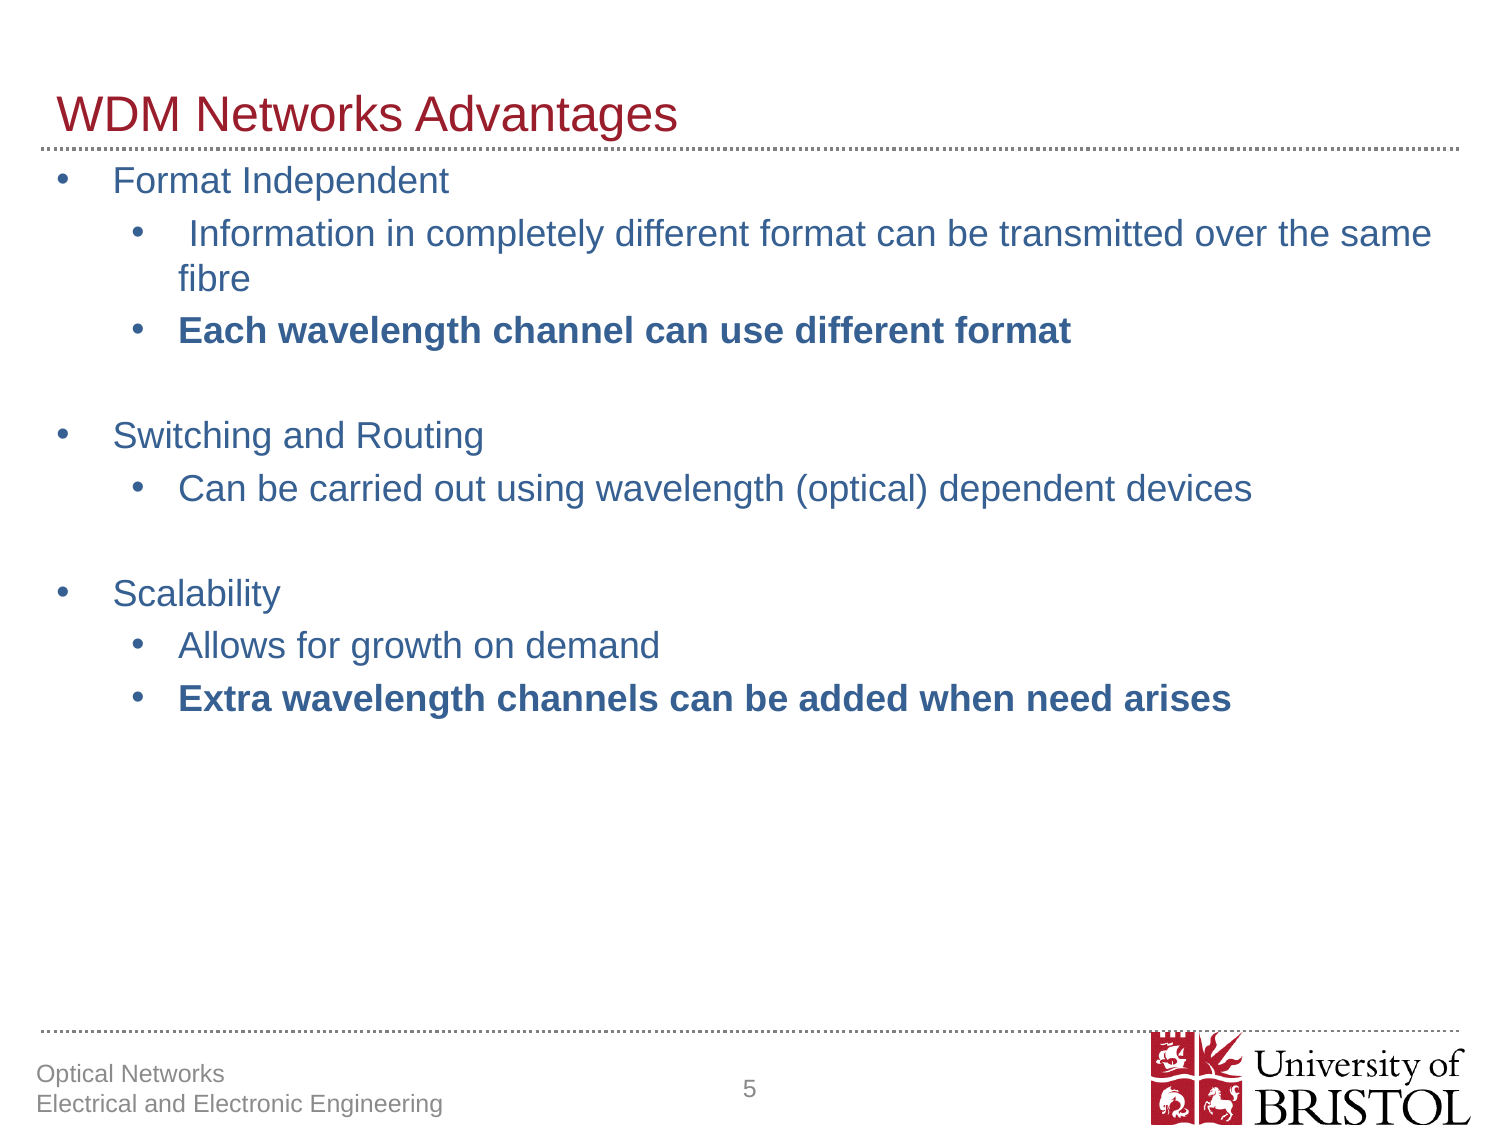

# WDM Networks Advantages
Format Independent
 Information in completely different format can be transmitted over the same fibre
Each wavelength channel can use different format

Switching and Routing
Can be carried out using wavelength (optical) dependent devices

Scalability
Allows for growth on demand
Extra wavelength channels can be added when need arises

Optical Networks                                                 Electrical and Electronic Engineering
5